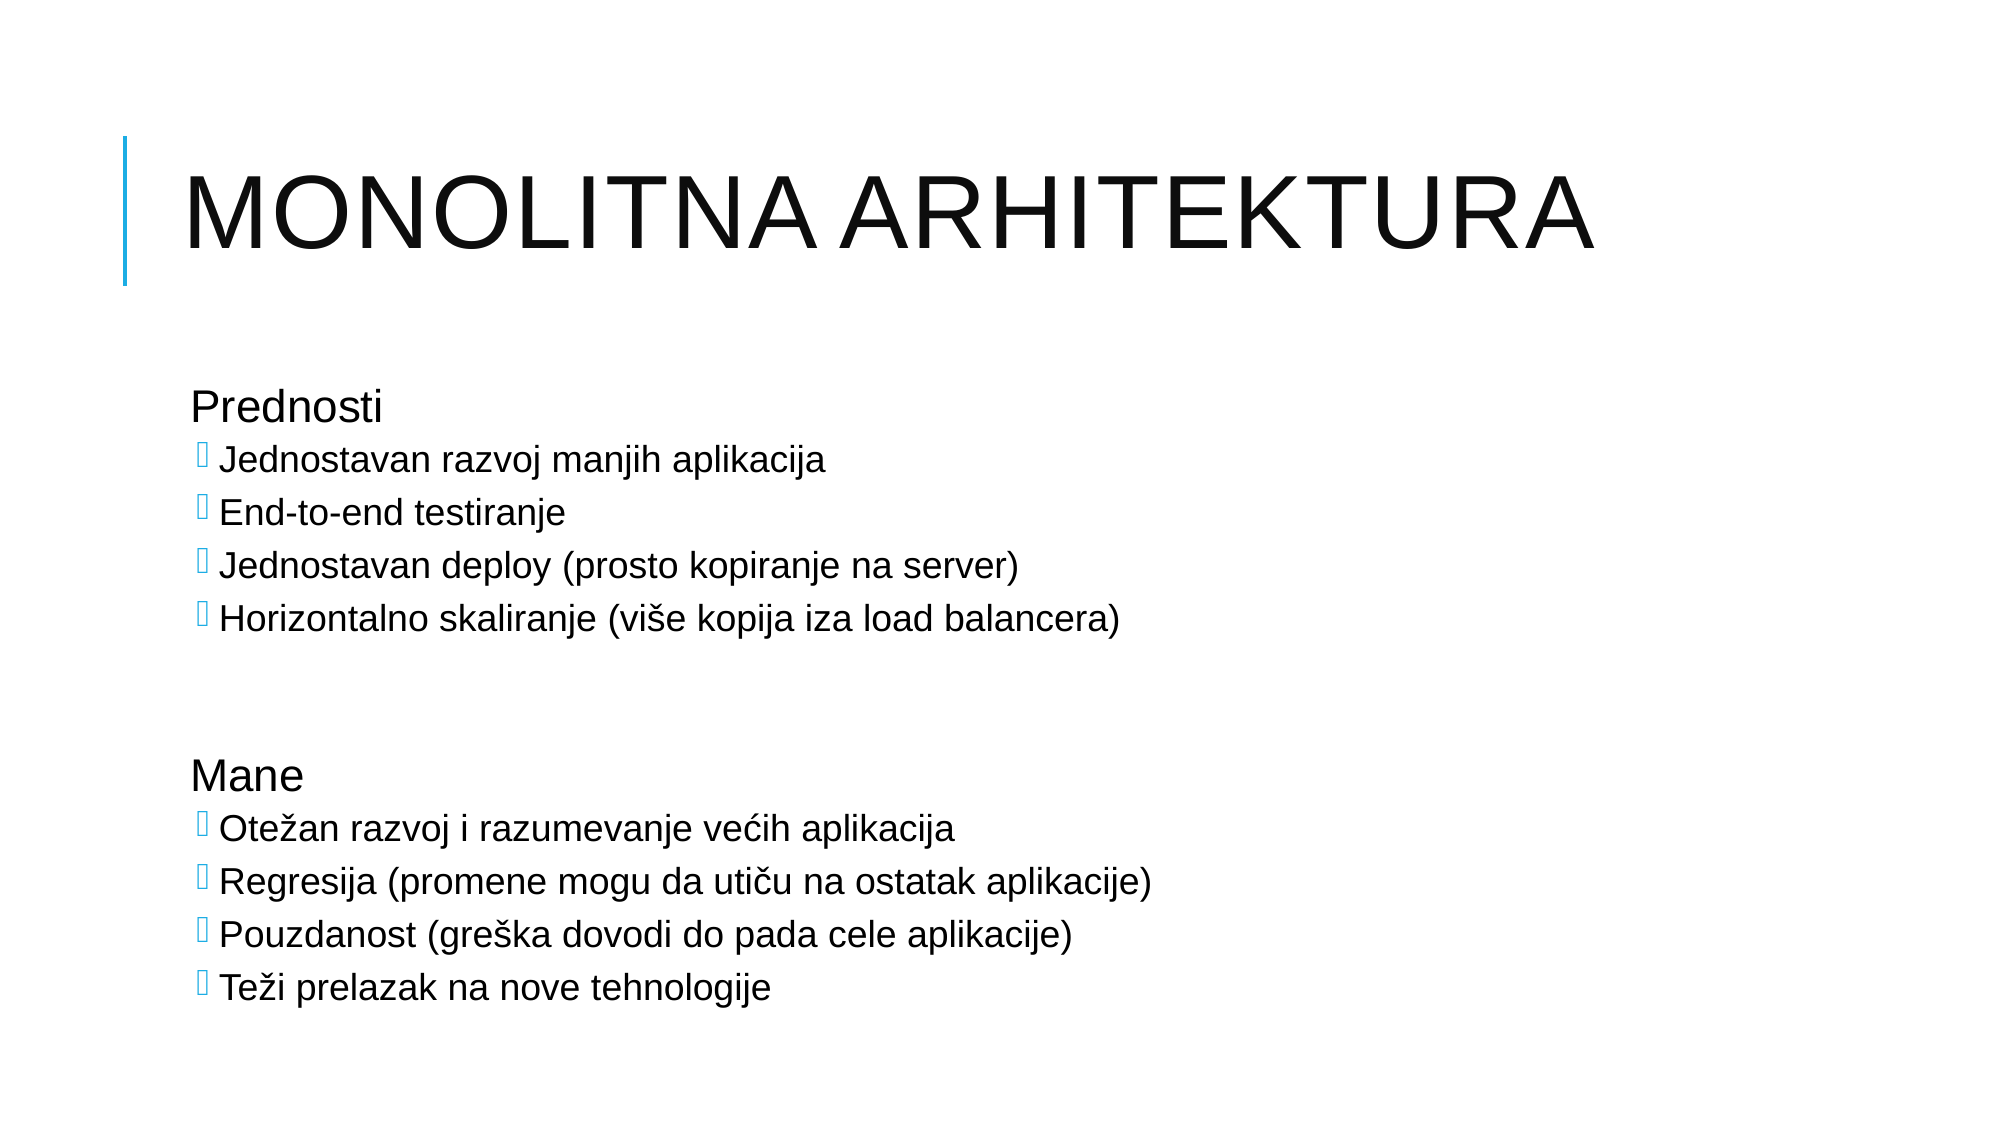

# Monolitna arhitektura
Prednosti
Jednostavan razvoj manjih aplikacija
End-to-end testiranje
Jednostavan deploy (prosto kopiranje na server)
Horizontalno skaliranje (više kopija iza load balancera)

Mane
Otežan razvoj i razumevanje većih aplikacija
Regresija (promene mogu da utiču na ostatak aplikacije)
Pouzdanost (greška dovodi do pada cele aplikacije)
Teži prelazak na nove tehnologije